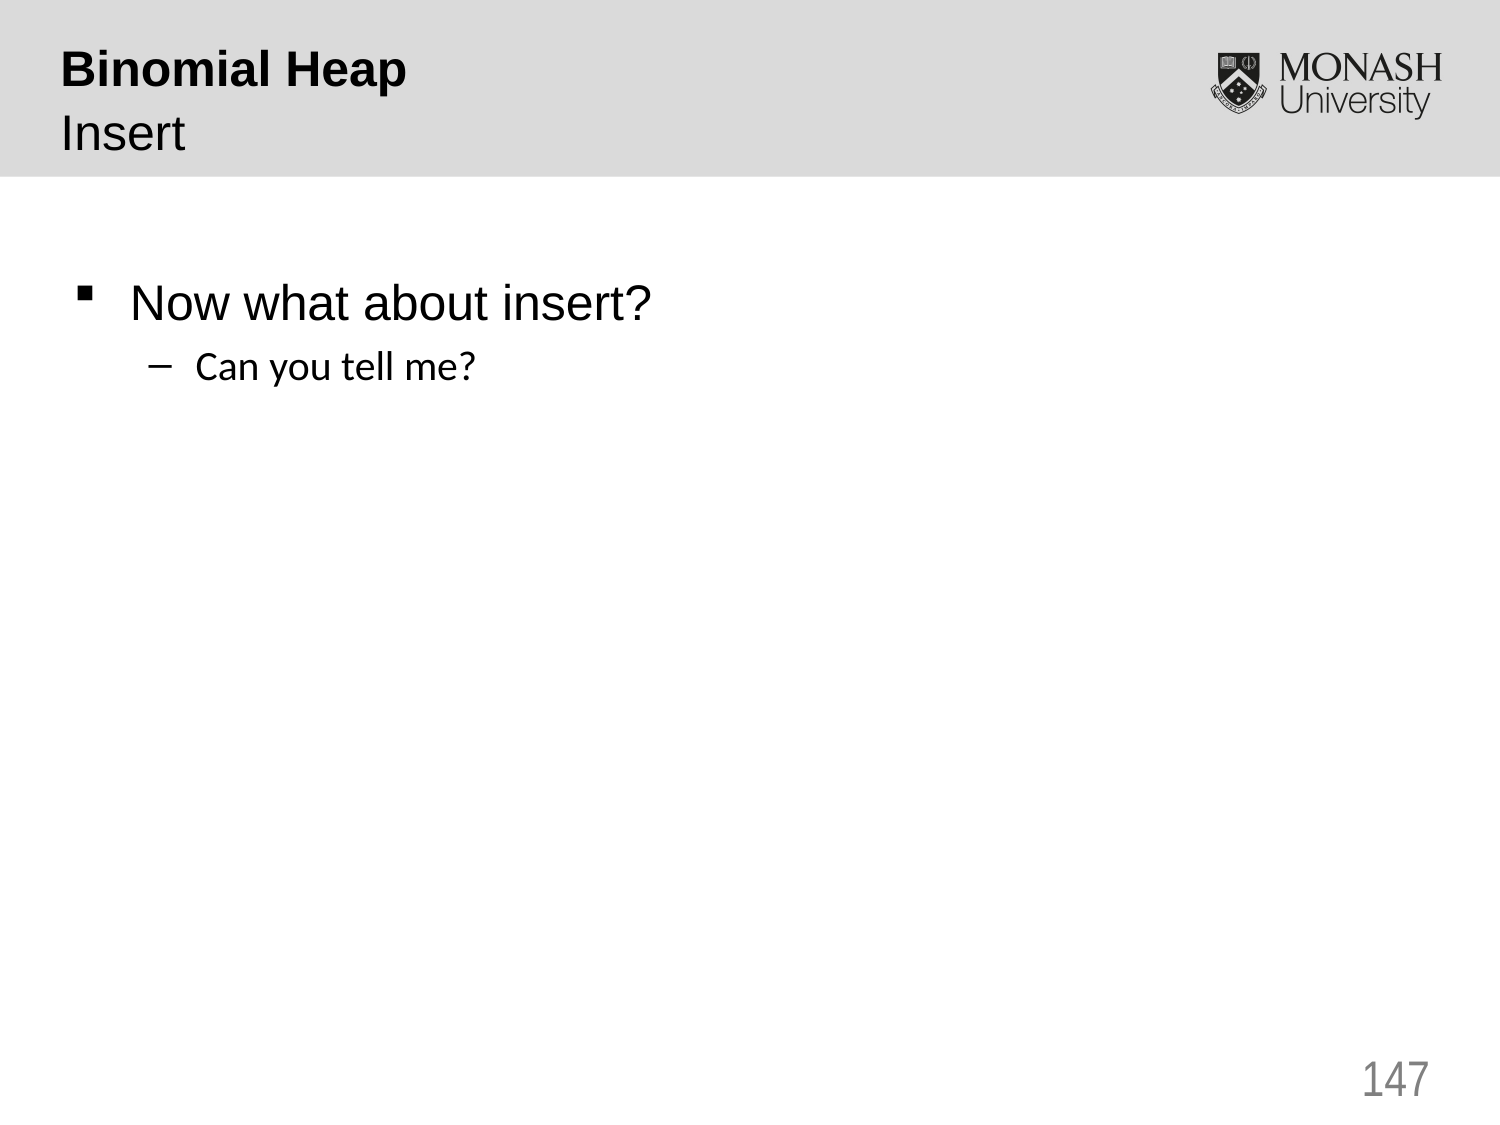

Binomial Heap
Insert
Now what about insert?
Can you tell me?